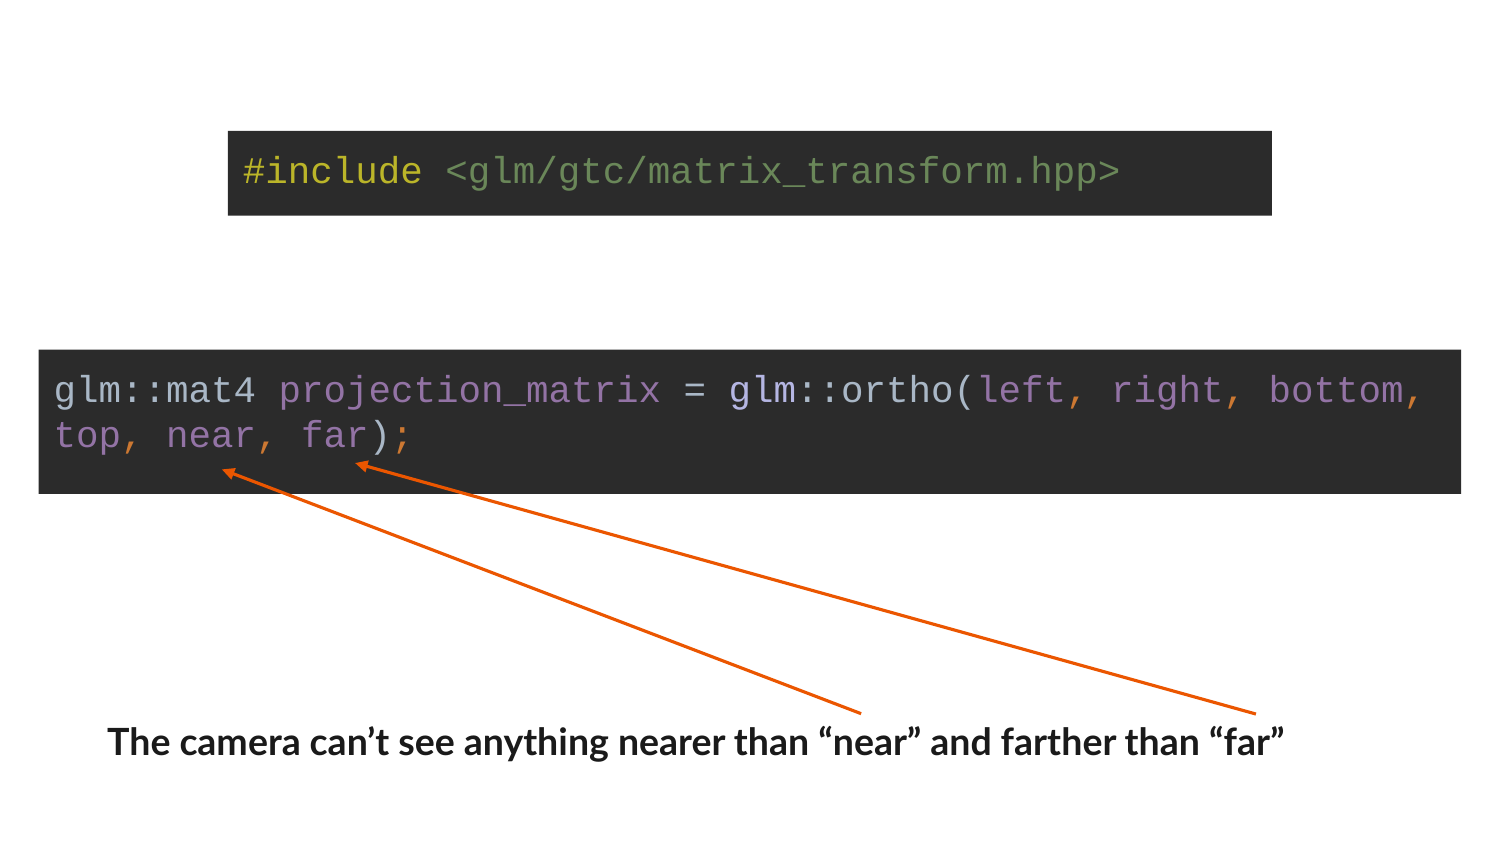

#include <glm/gtc/matrix_transform.hpp>
glm::mat4 projection_matrix = glm::ortho(left, right, bottom, top, near, far);
The camera can’t see anything nearer than “near” and farther than “far”